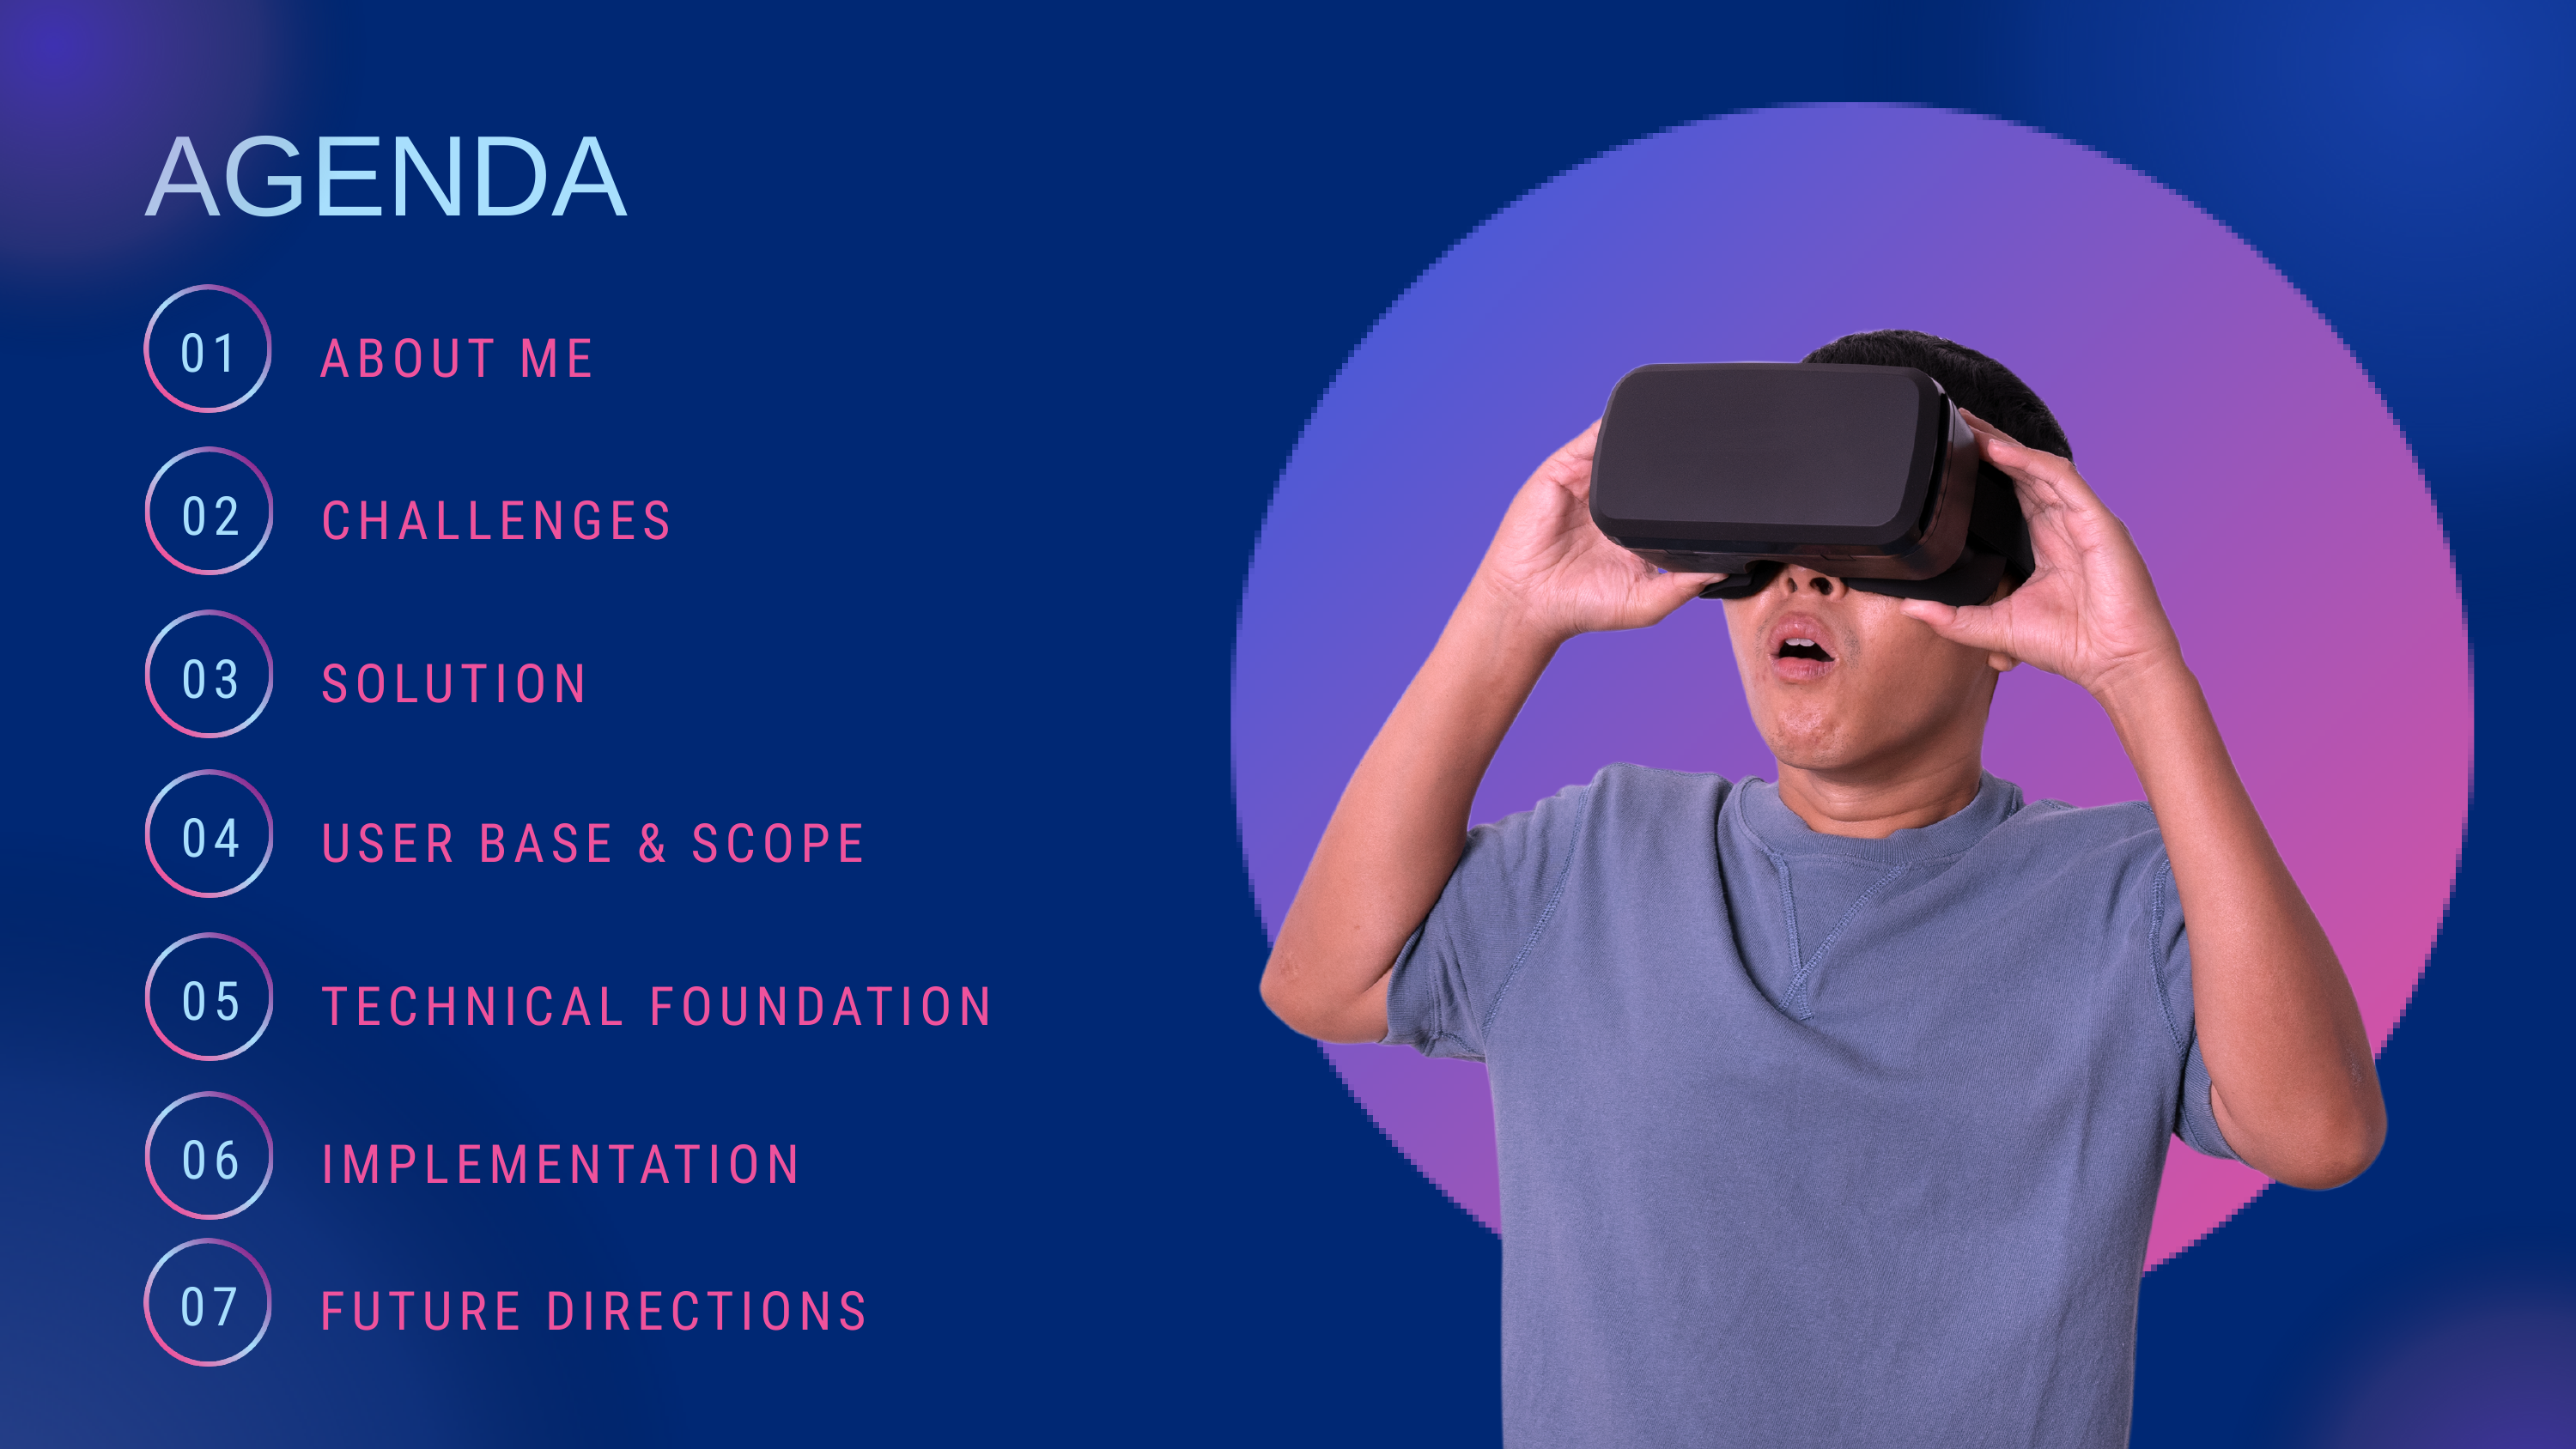

AGENDA

01
ABOUT ME

02
CHALLENGES

03
SOLUTION

04
USER BASE & SCOPE

05
TECHNICAL FOUNDATION

06
IMPLEMENTATION

07
FUTURE DIRECTIONS

03
HEADING TEXT

04
HEADING TEXT